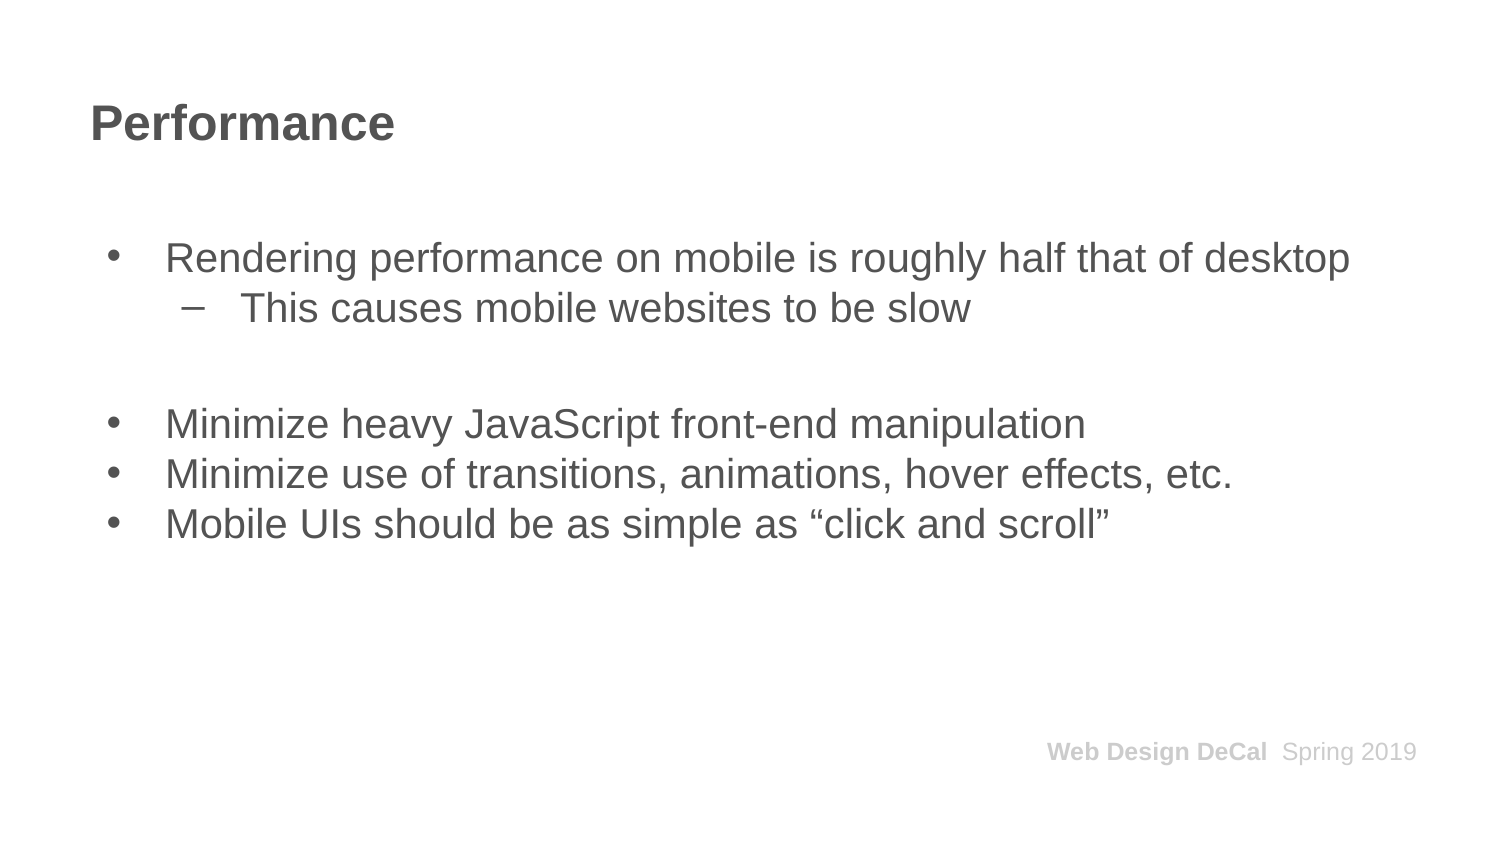

# Performance
Rendering performance on mobile is roughly half that of desktop
This causes mobile websites to be slow

Minimize heavy JavaScript front-end manipulation
Minimize use of transitions, animations, hover effects, etc.
Mobile UIs should be as simple as “click and scroll”